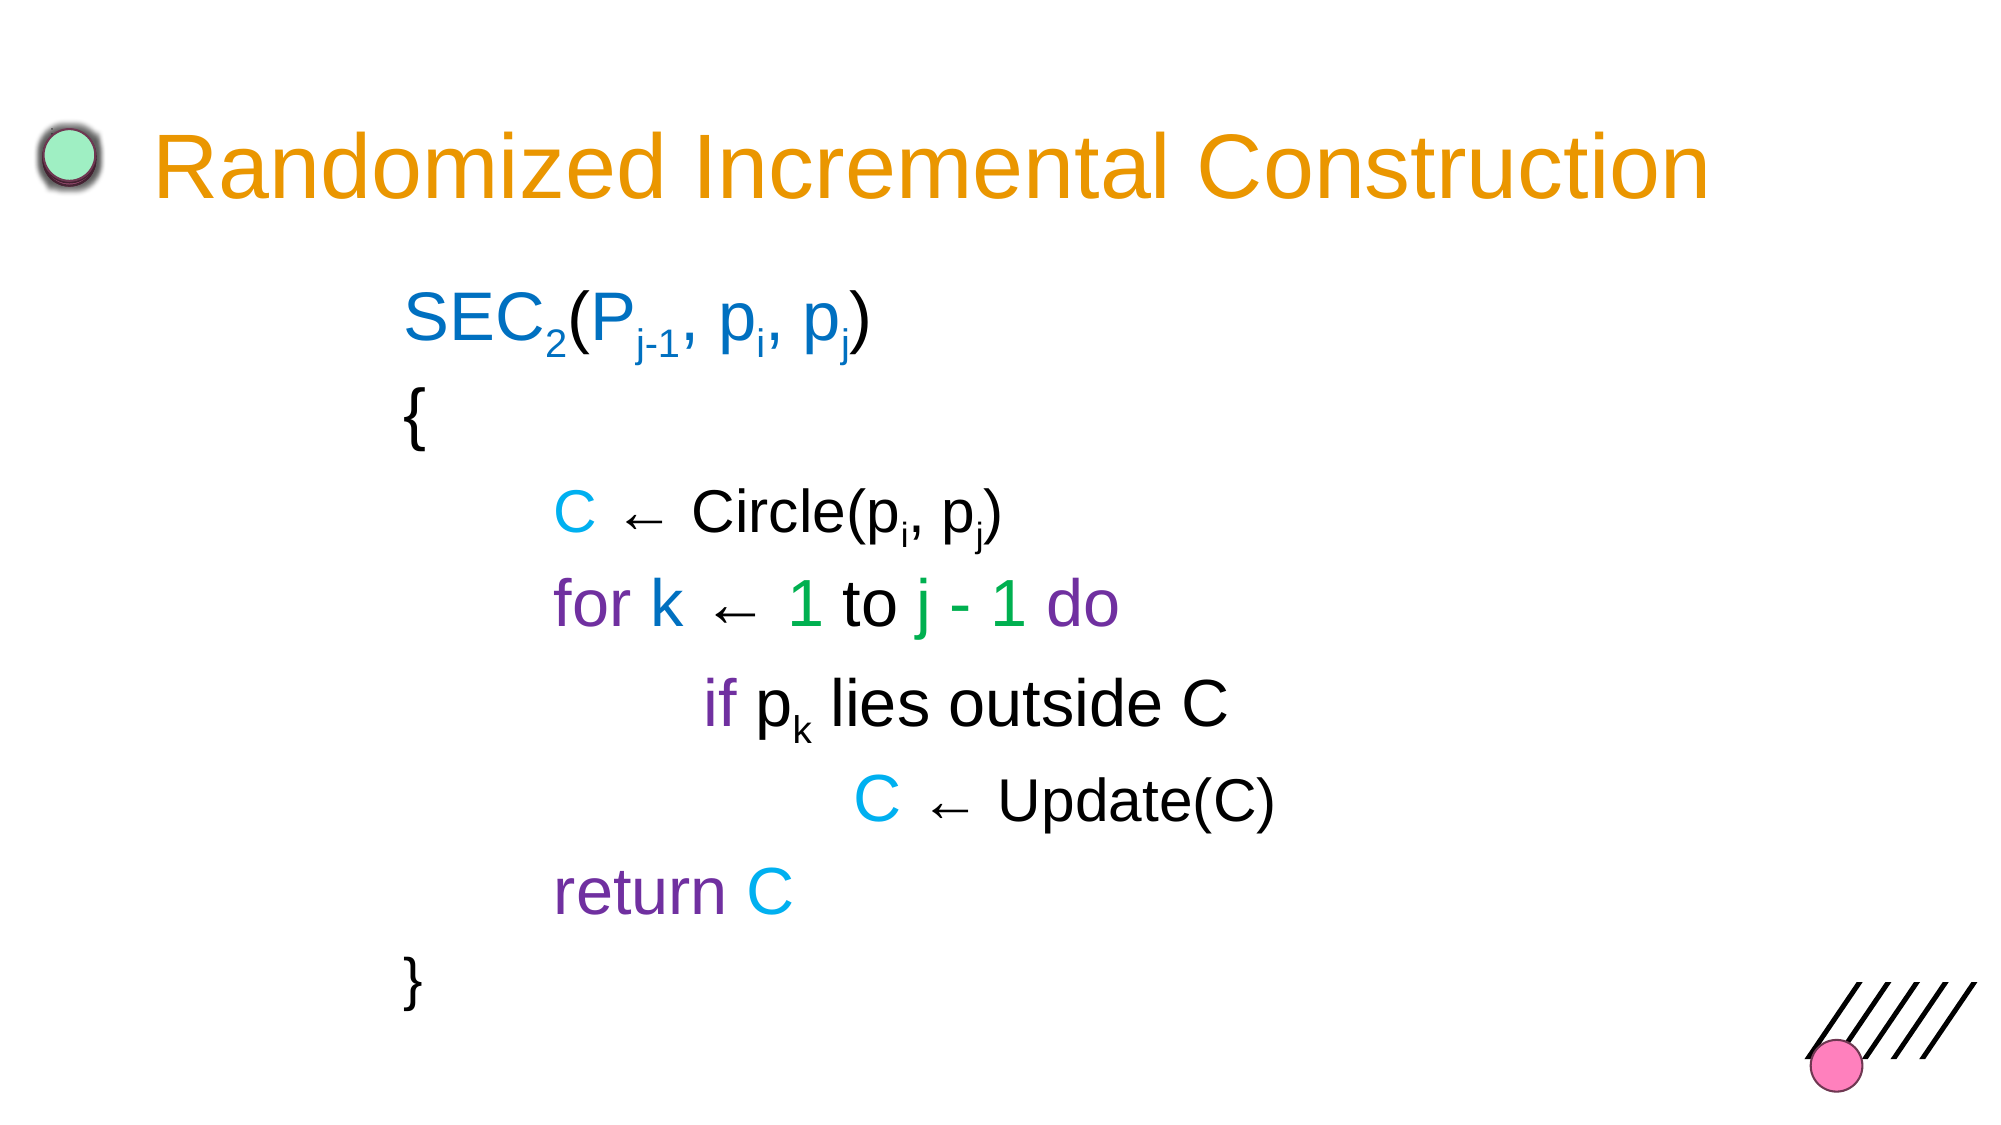

# Randomized Incremental Construction

SEC2(Pj-1, pi, pj)
{
	C ← Circle(pi, pj)
	for k ← 1 to j - 1 do
		if pk lies outside C
			C ← Update(C)
	return C
}